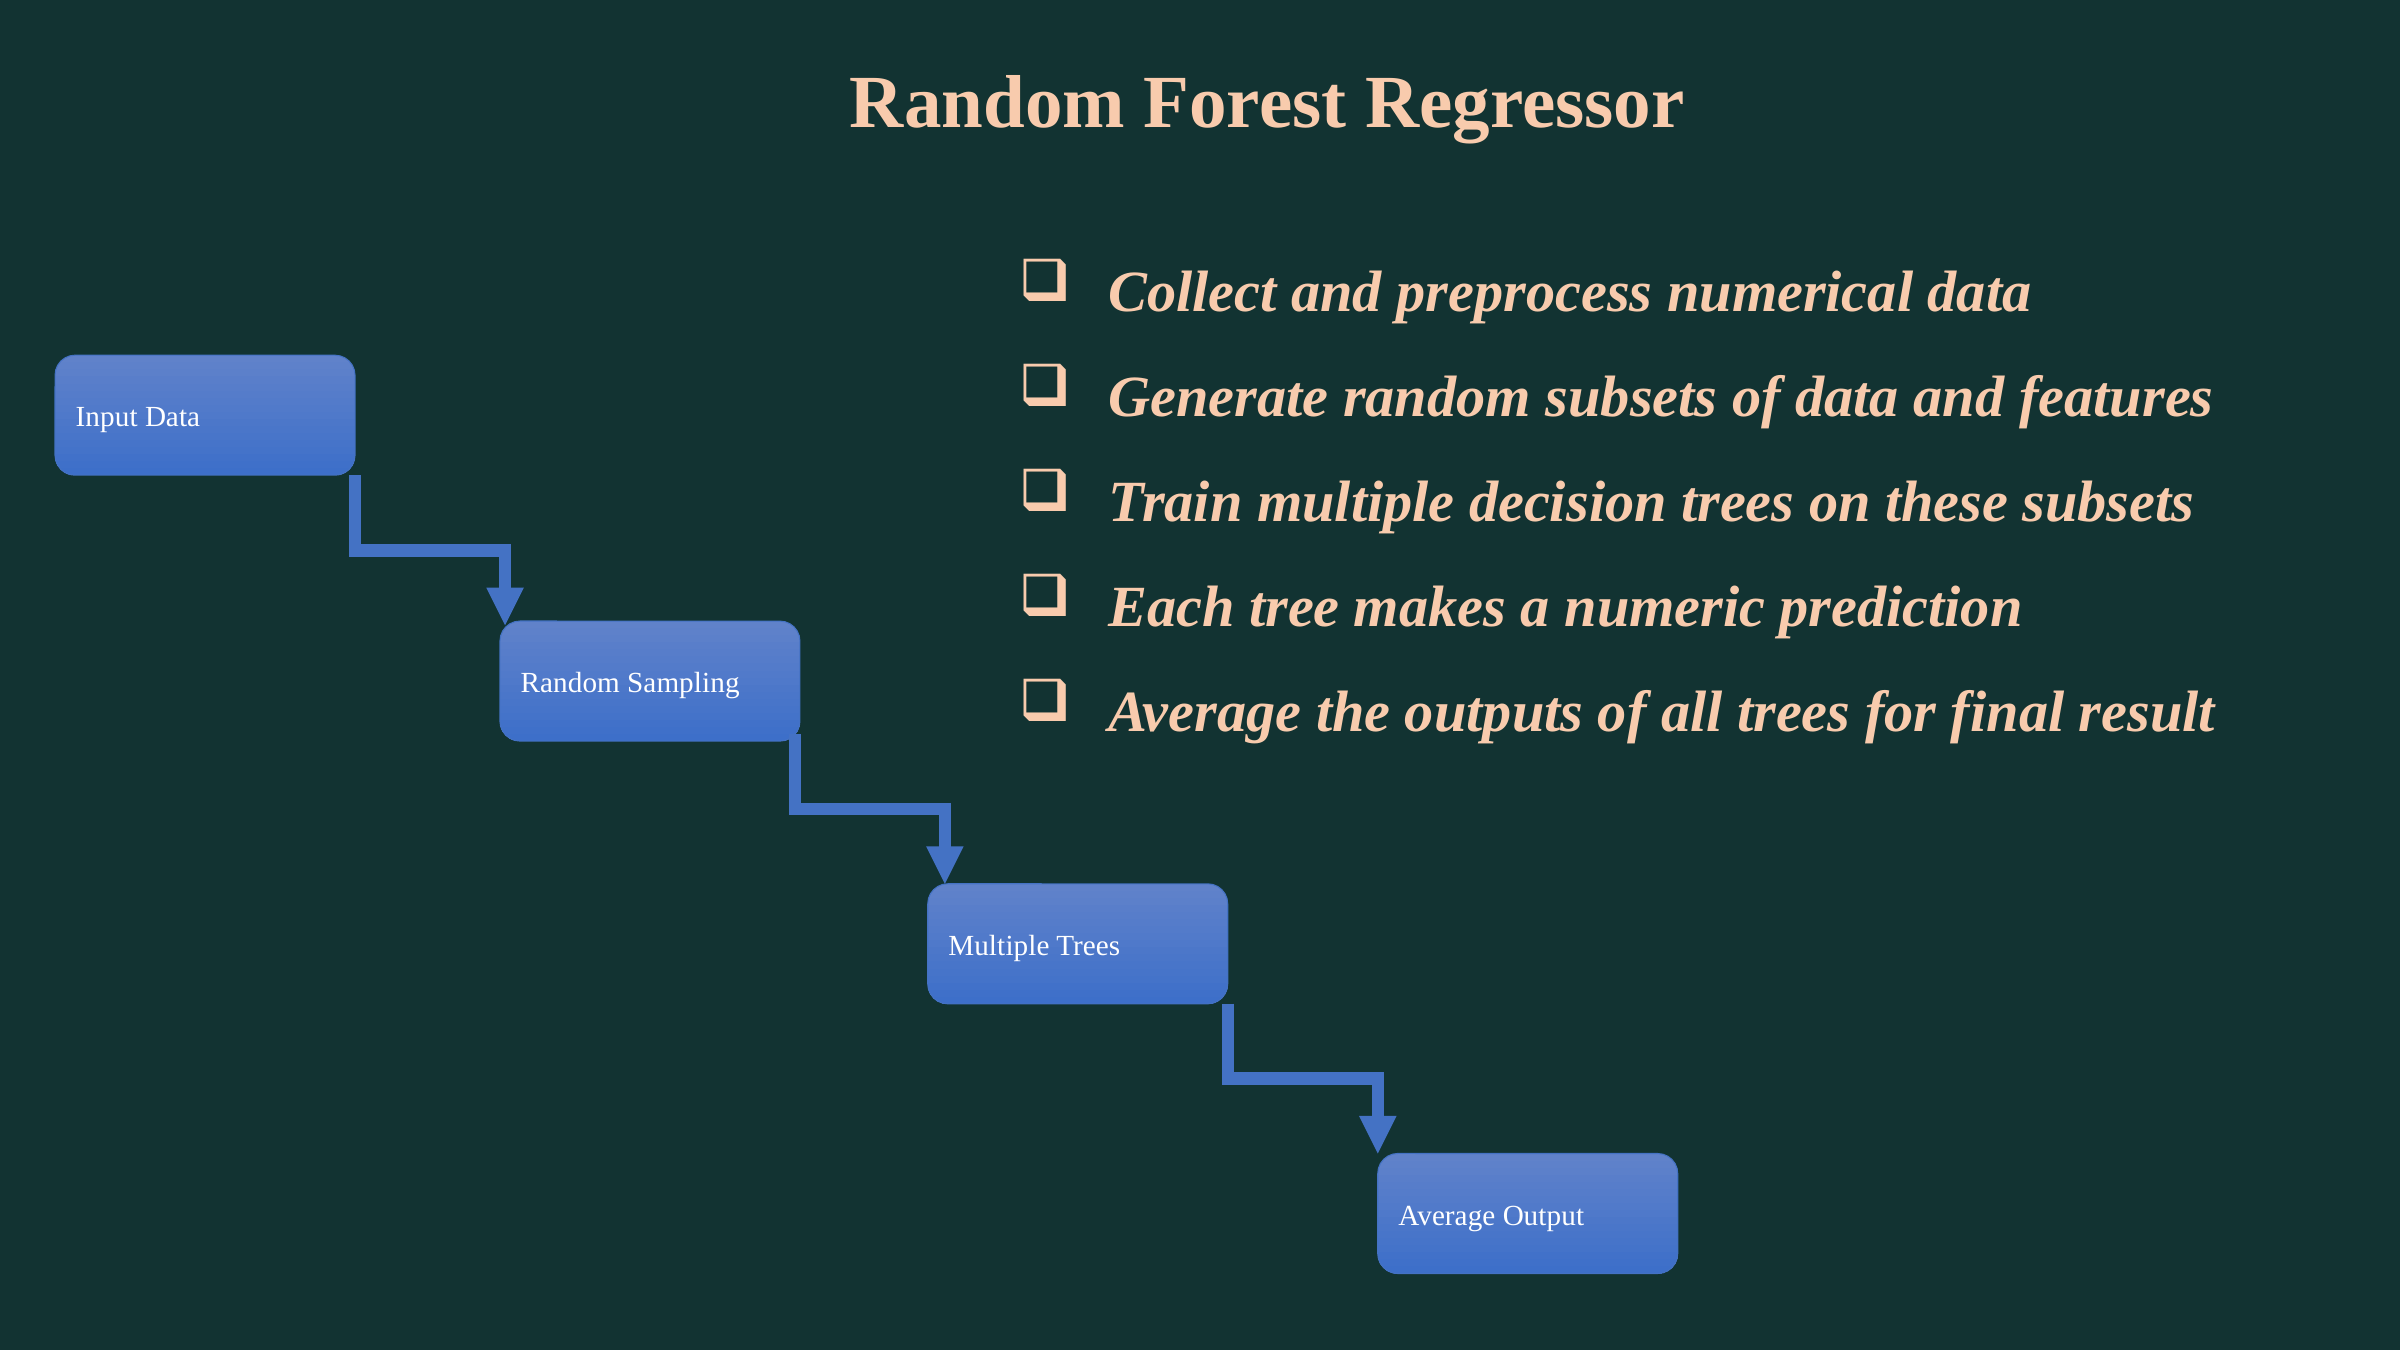

Random Forest Regressor

 Collect and preprocess numerical data
 Generate random subsets of data and features
 Train multiple decision trees on these subsets
 Each tree makes a numeric prediction
 Average the outputs of all trees for final result
Input Data
Random Sampling
Multiple Trees
Average Output